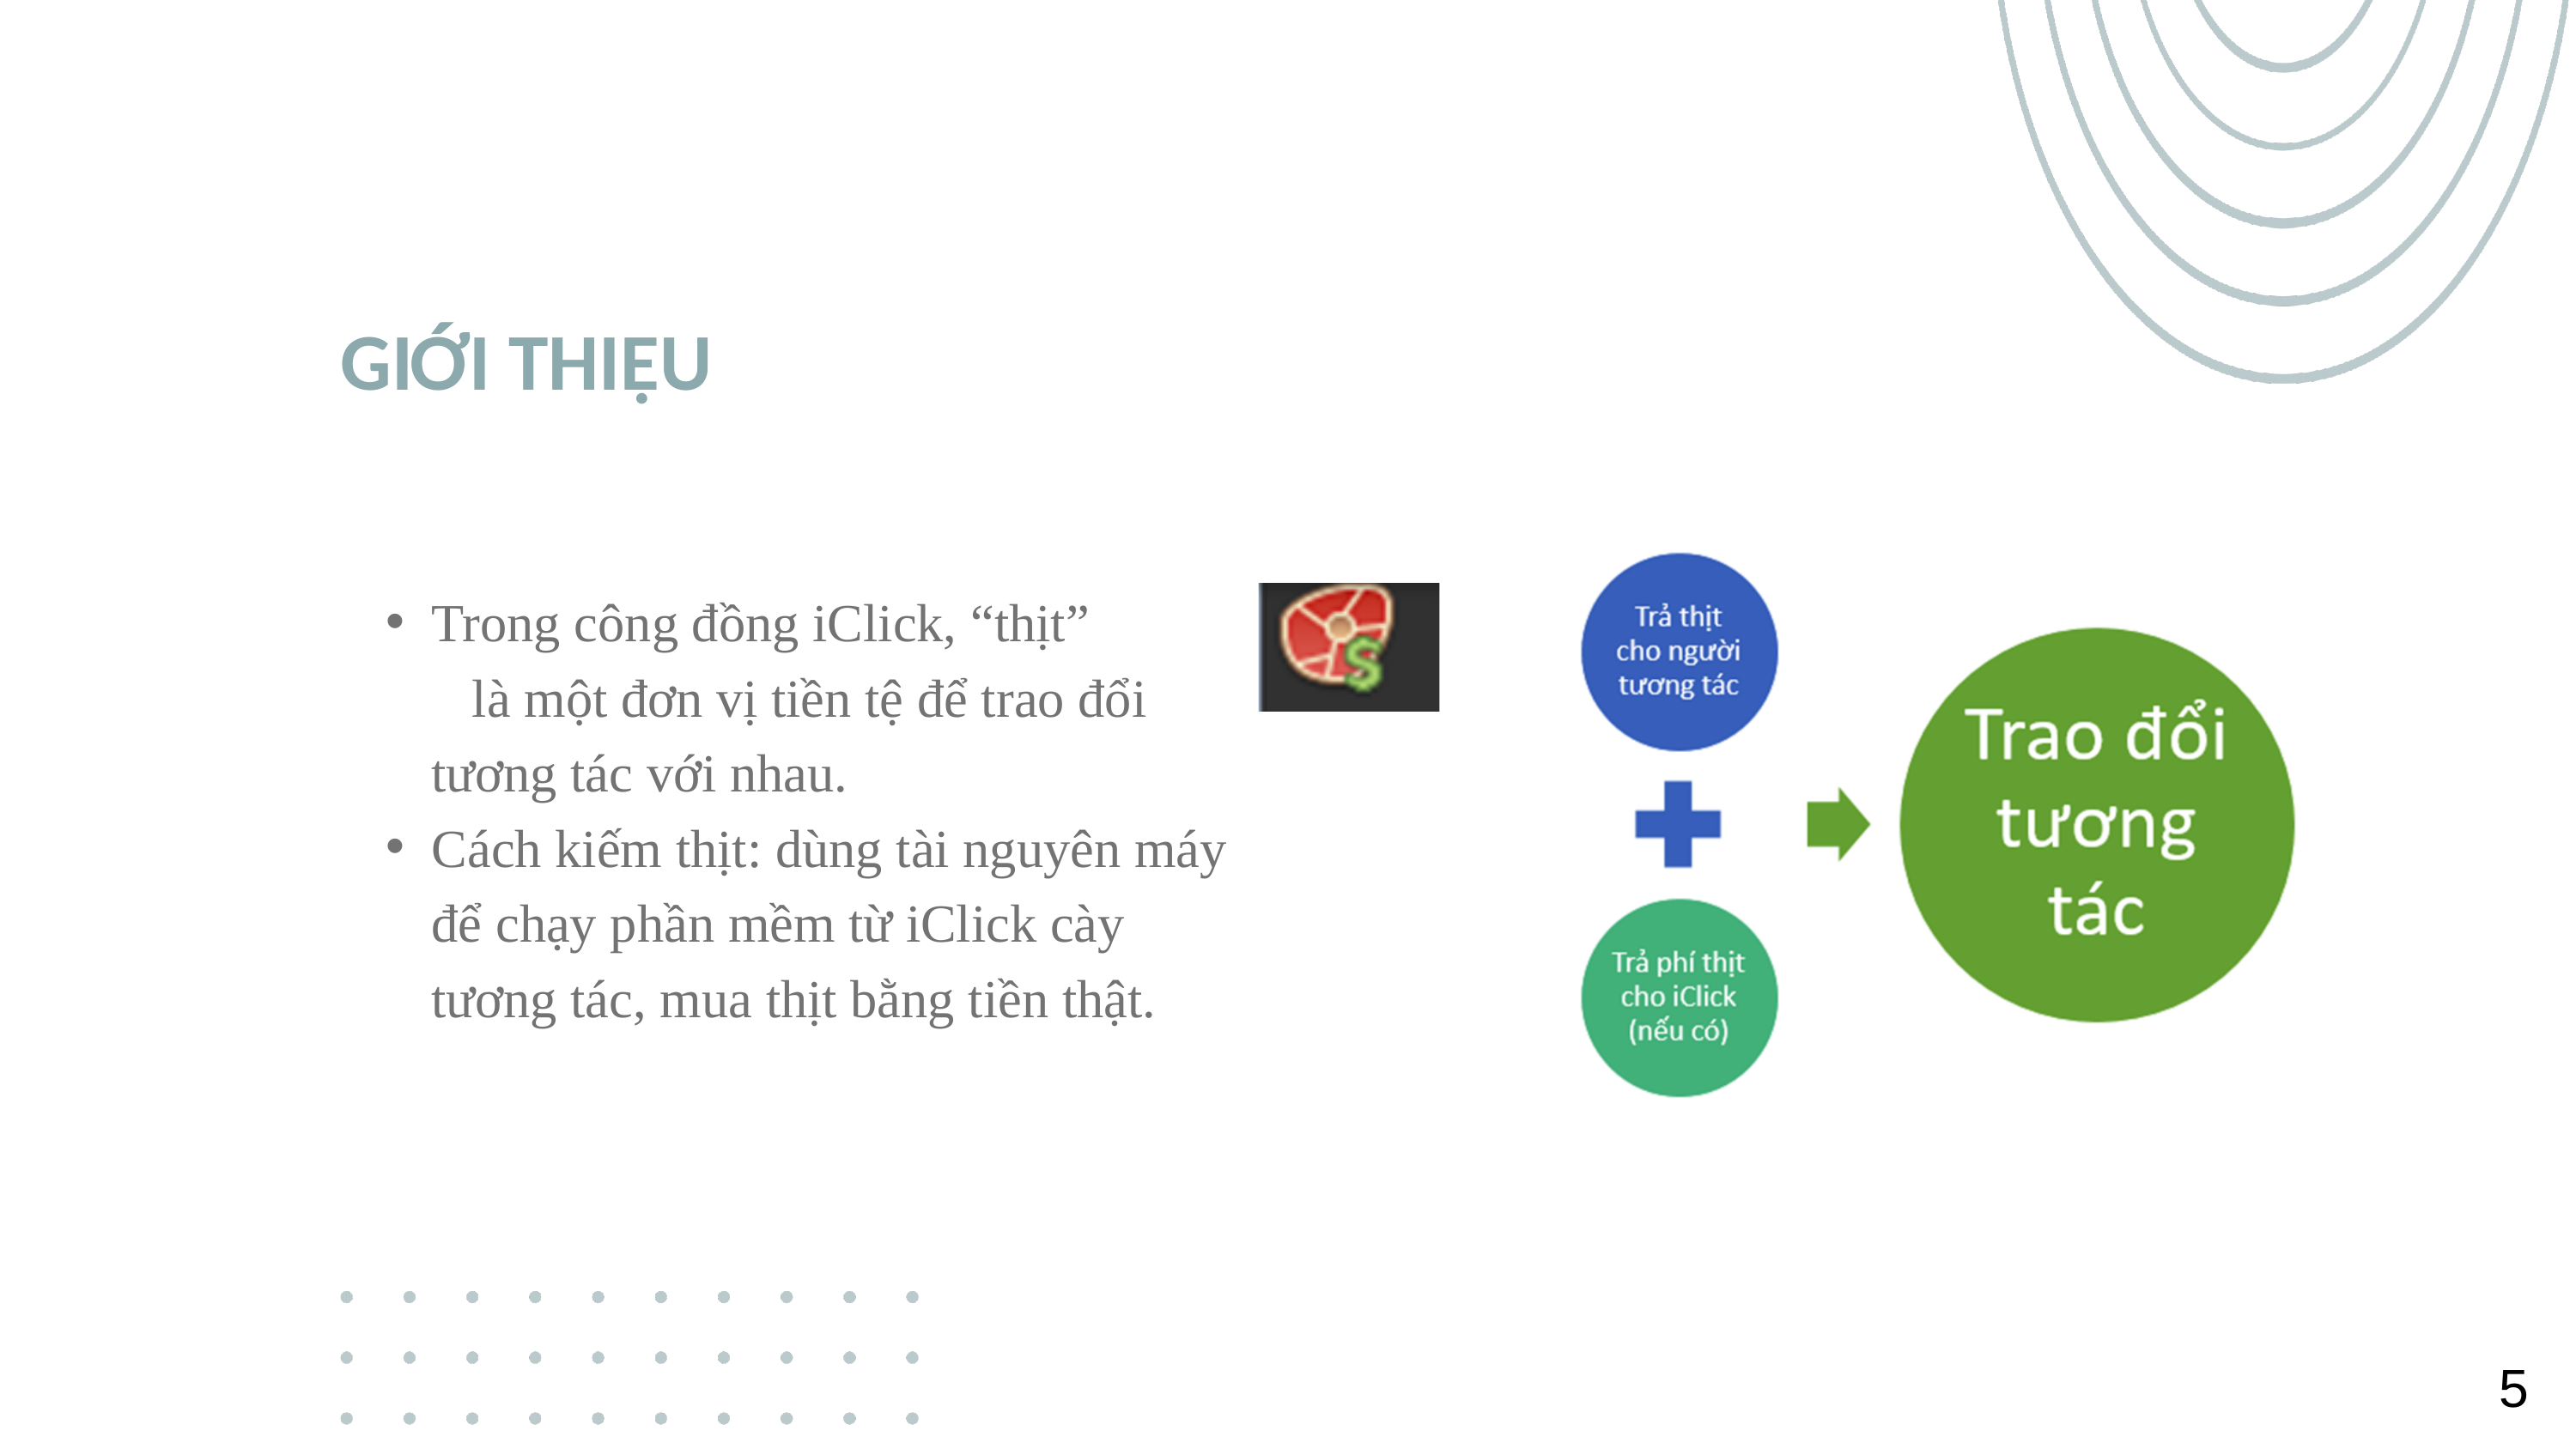

GIỚI THIỆU

Trong công đồng iClick, “thịt”               là một đơn vị tiền tệ để trao đổi tương tác với nhau.
Cách kiếm thịt: dùng tài nguyên máy để chạy phần mềm từ iClick cày tương tác, mua thịt bằng tiền thật.

5